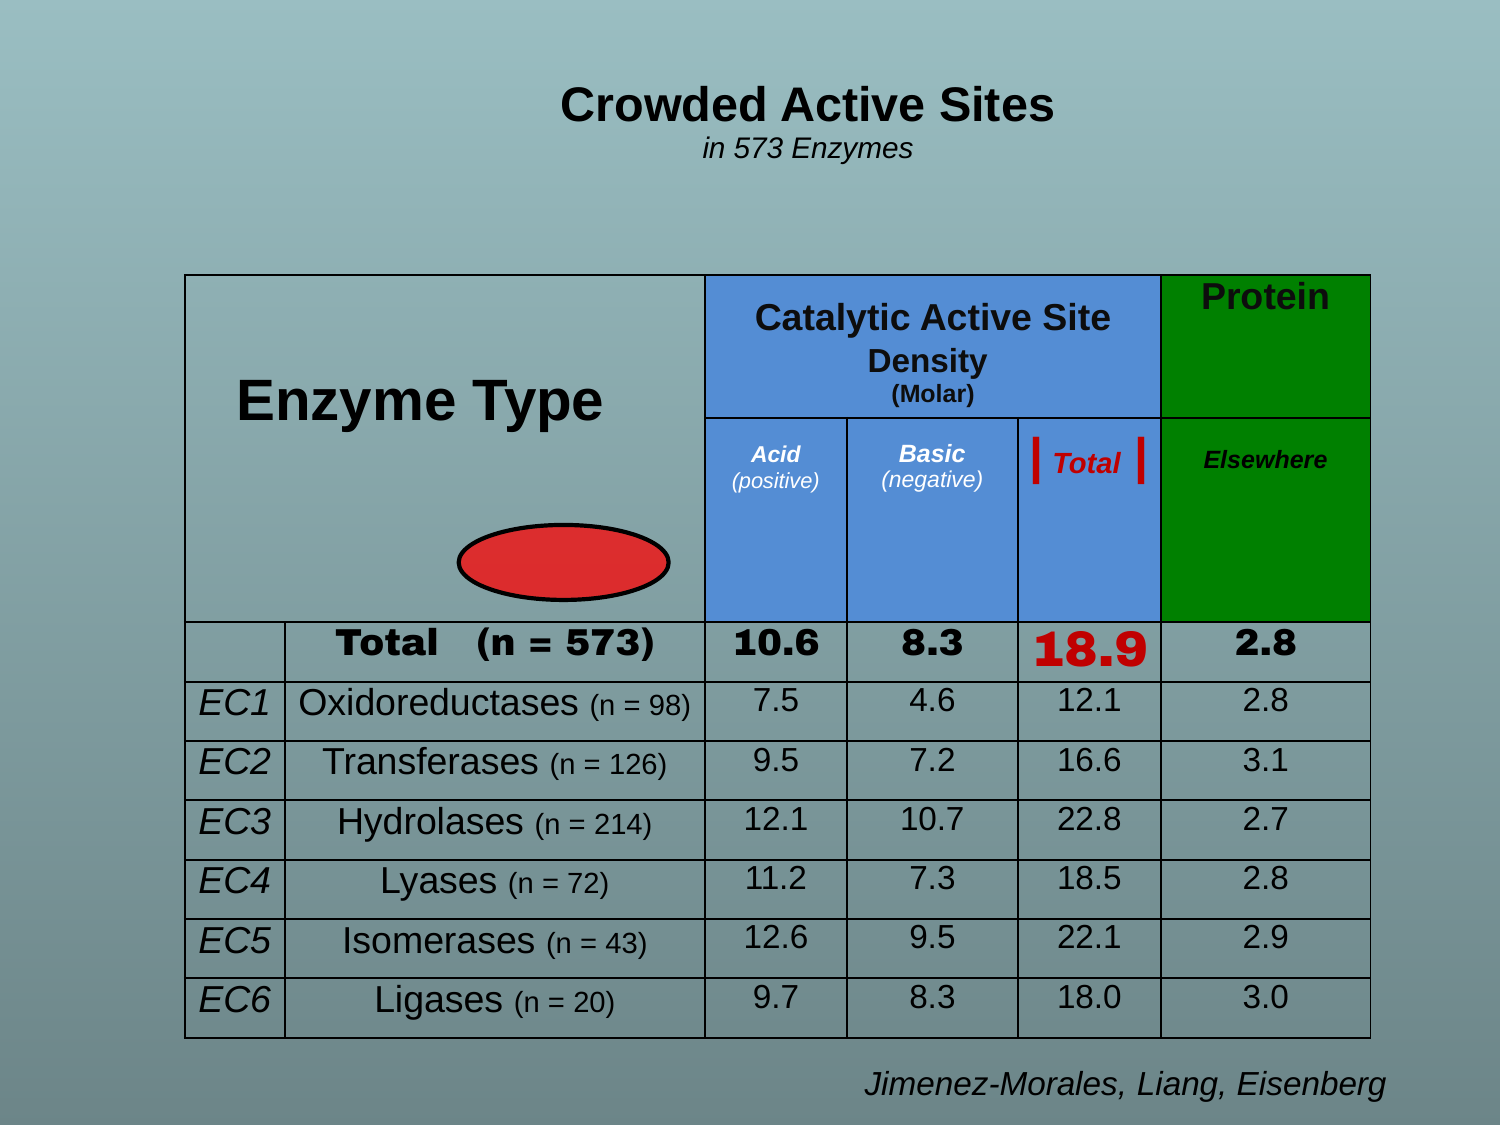

# Crowded Active Sites in 573 Enzymes
| Enzyme Type |  | Catalytic Active Site Density (Molar) |  |  | Protein |
| --- | --- | --- | --- | --- | --- |
|  |  | Acid (positive) | Basic (negative) | | Total | | Elsewhere |
|  | Total (n = 573) | 10.6 | 8.3 | 18.9 | 2.8 |
| EC1 | Oxidoreductases (n = 98) | 7.5 | 4.6 | 12.1 | 2.8 |
| EC2 | Transferases (n = 126) | 9.5 | 7.2 | 16.6 | 3.1 |
| EC3 | Hydrolases (n = 214) | 12.1 | 10.7 | 22.8 | 2.7 |
| EC4 | Lyases (n = 72) | 11.2 | 7.3 | 18.5 | 2.8 |
| EC5 | Isomerases (n = 43) | 12.6 | 9.5 | 22.1 | 2.9 |
| EC6 | Ligases (n = 20) | 9.7 | 8.3 | 18.0 | 3.0 |

Jimenez-Morales, Liang, Eisenberg